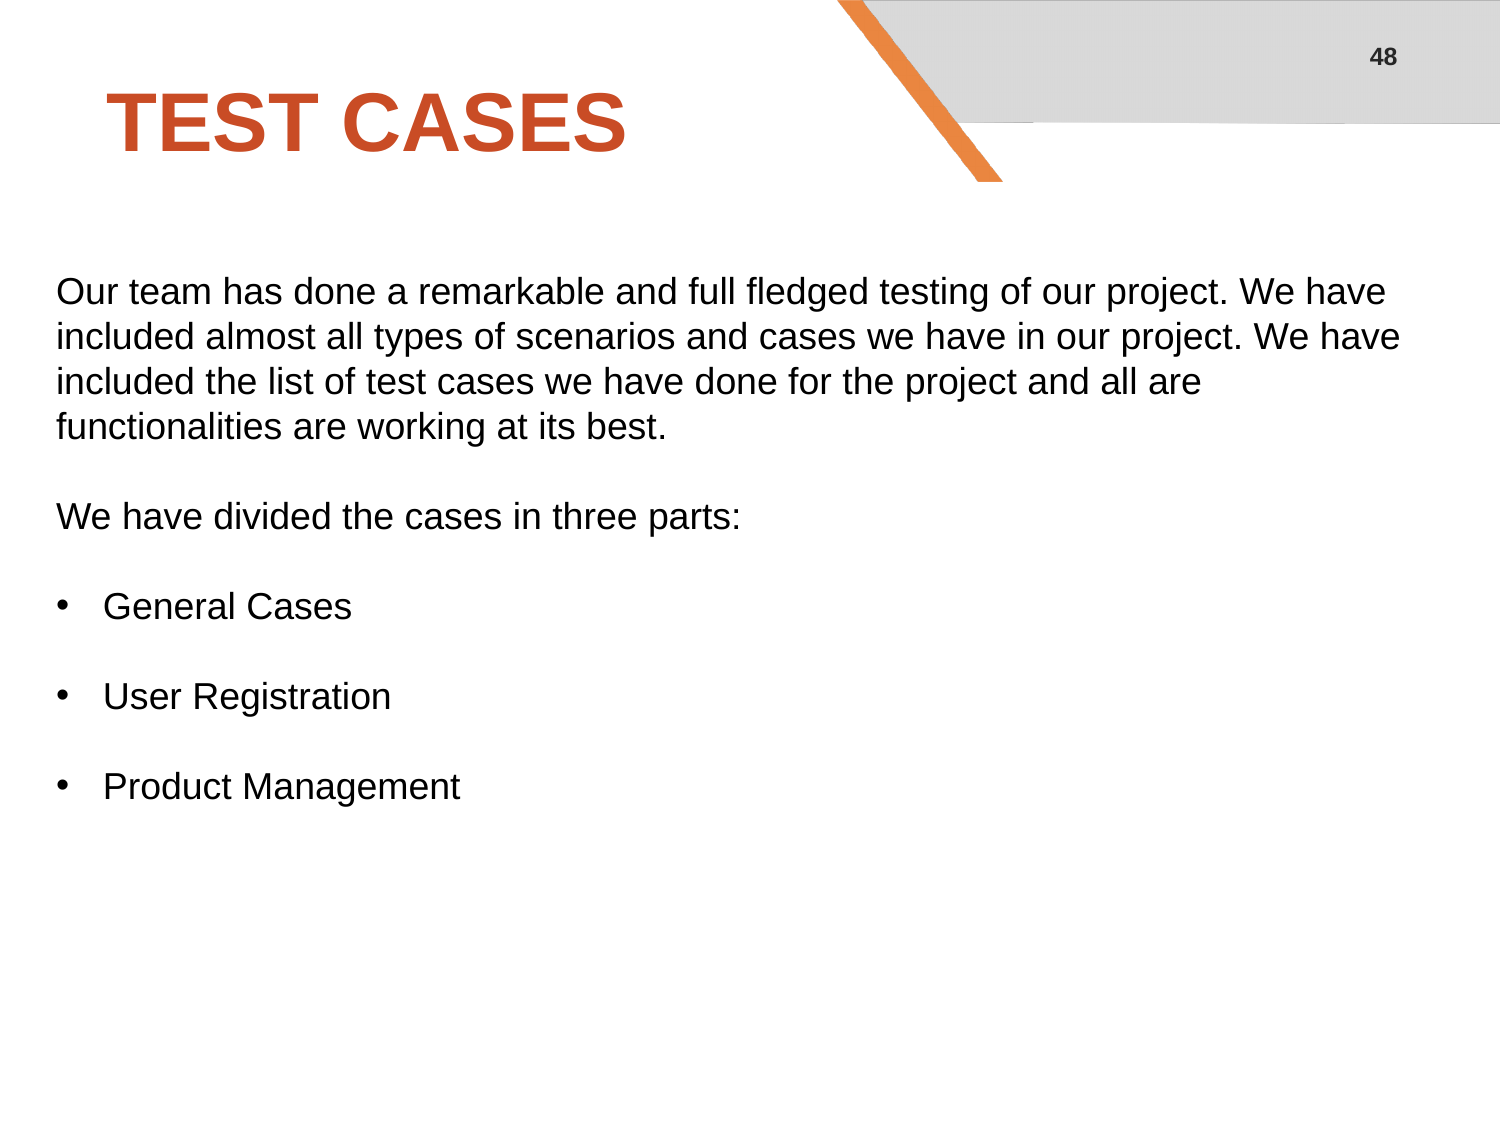

48
# TEST CASES
Our team has done a remarkable and full fledged testing of our project. We have included almost all types of scenarios and cases we have in our project. We have included the list of test cases we have done for the project and all are functionalities are working at its best.

We have divided the cases in three parts:

General Cases

User Registration

Product Management